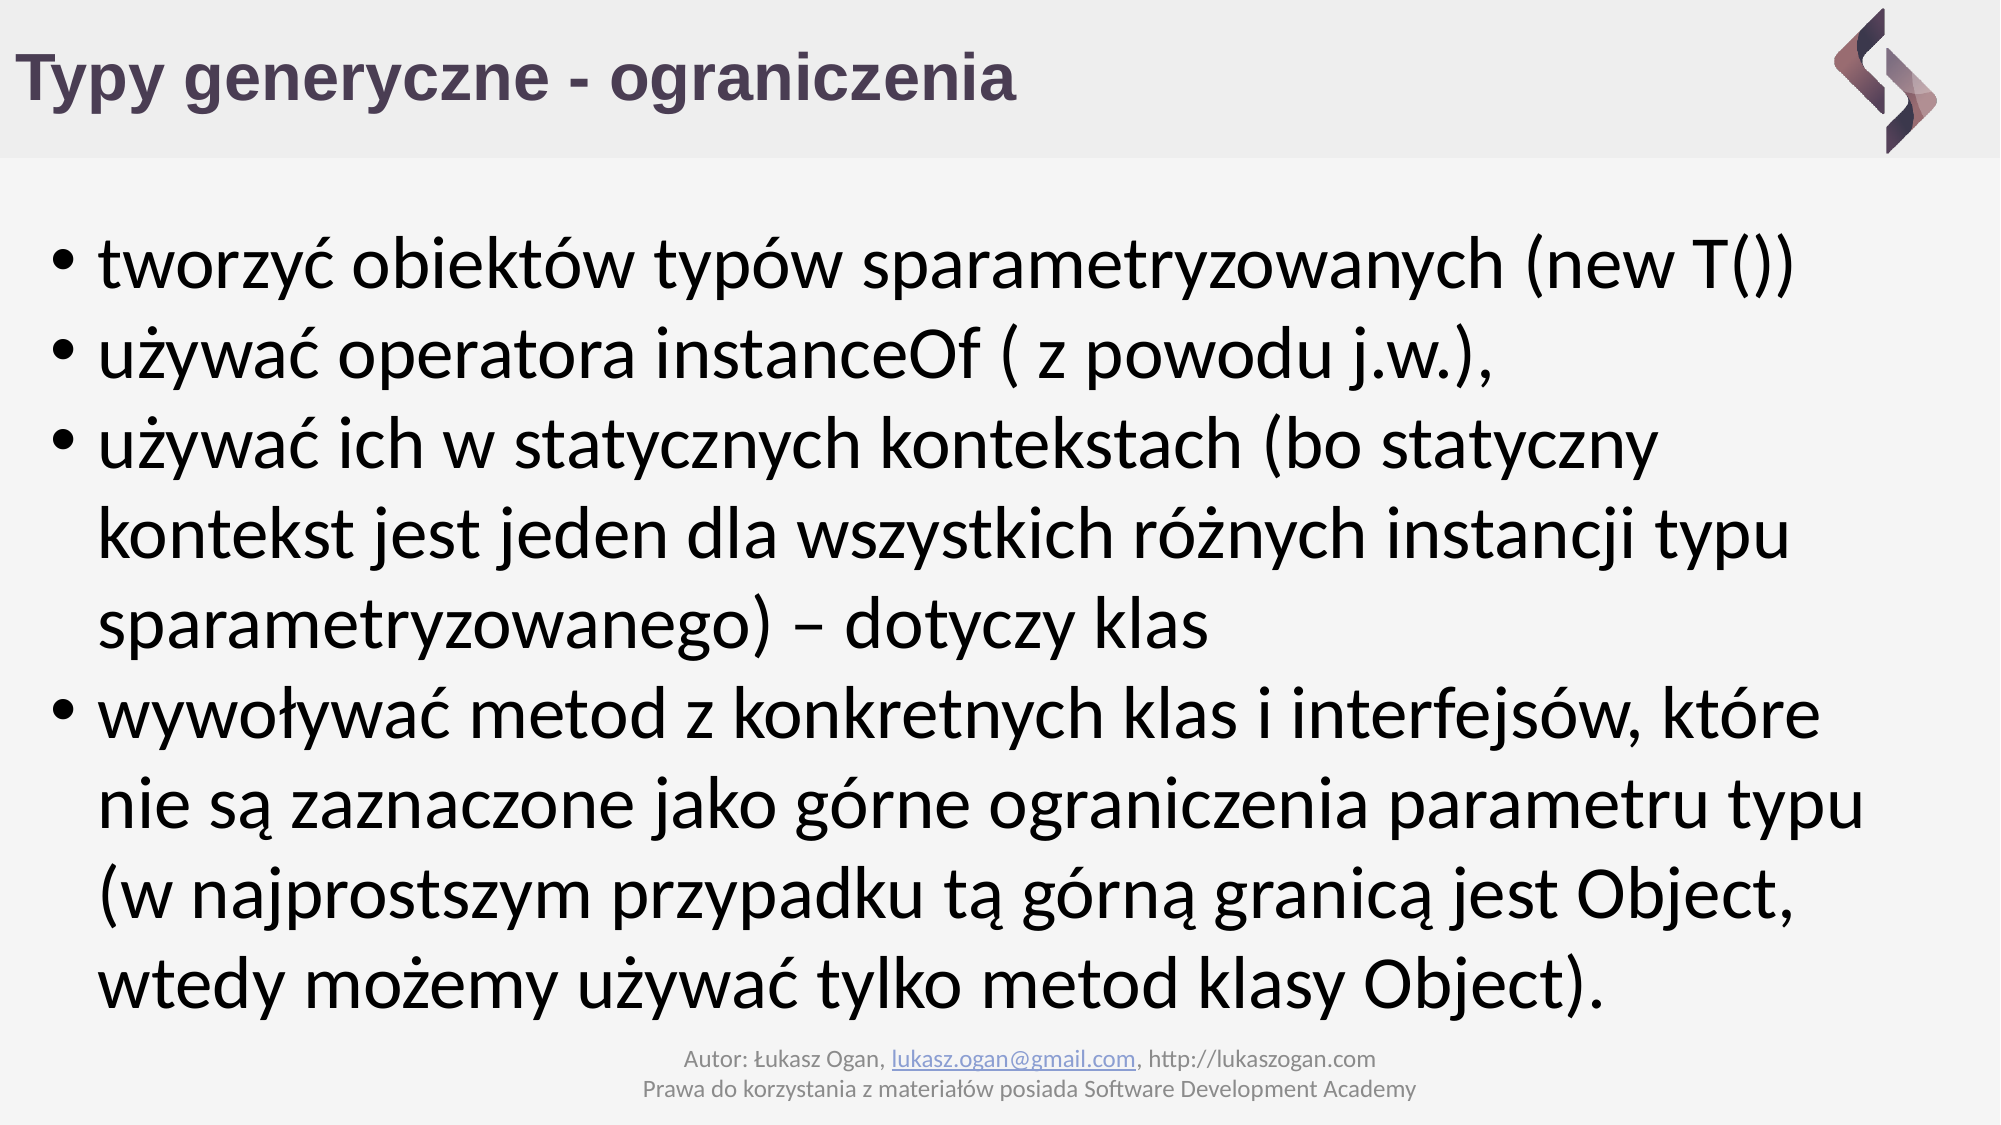

# Typy generyczne - ograniczenia
tworzyć obiektów typów sparametryzowanych (new T())
używać operatora instanceOf ( z powodu j.w.),
używać ich w statycznych kontekstach (bo statyczny kontekst jest jeden dla wszystkich różnych instancji typu sparametryzowanego) – dotyczy klas
wywoływać metod z konkretnych klas i interfejsów, które nie są zaznaczone jako górne ograniczenia parametru typu (w najprostszym przypadku tą górną granicą jest Object, wtedy możemy używać tylko metod klasy Object).
Autor: Łukasz Ogan, lukasz.ogan@gmail.com, http://lukaszogan.com
Prawa do korzystania z materiałów posiada Software Development Academy